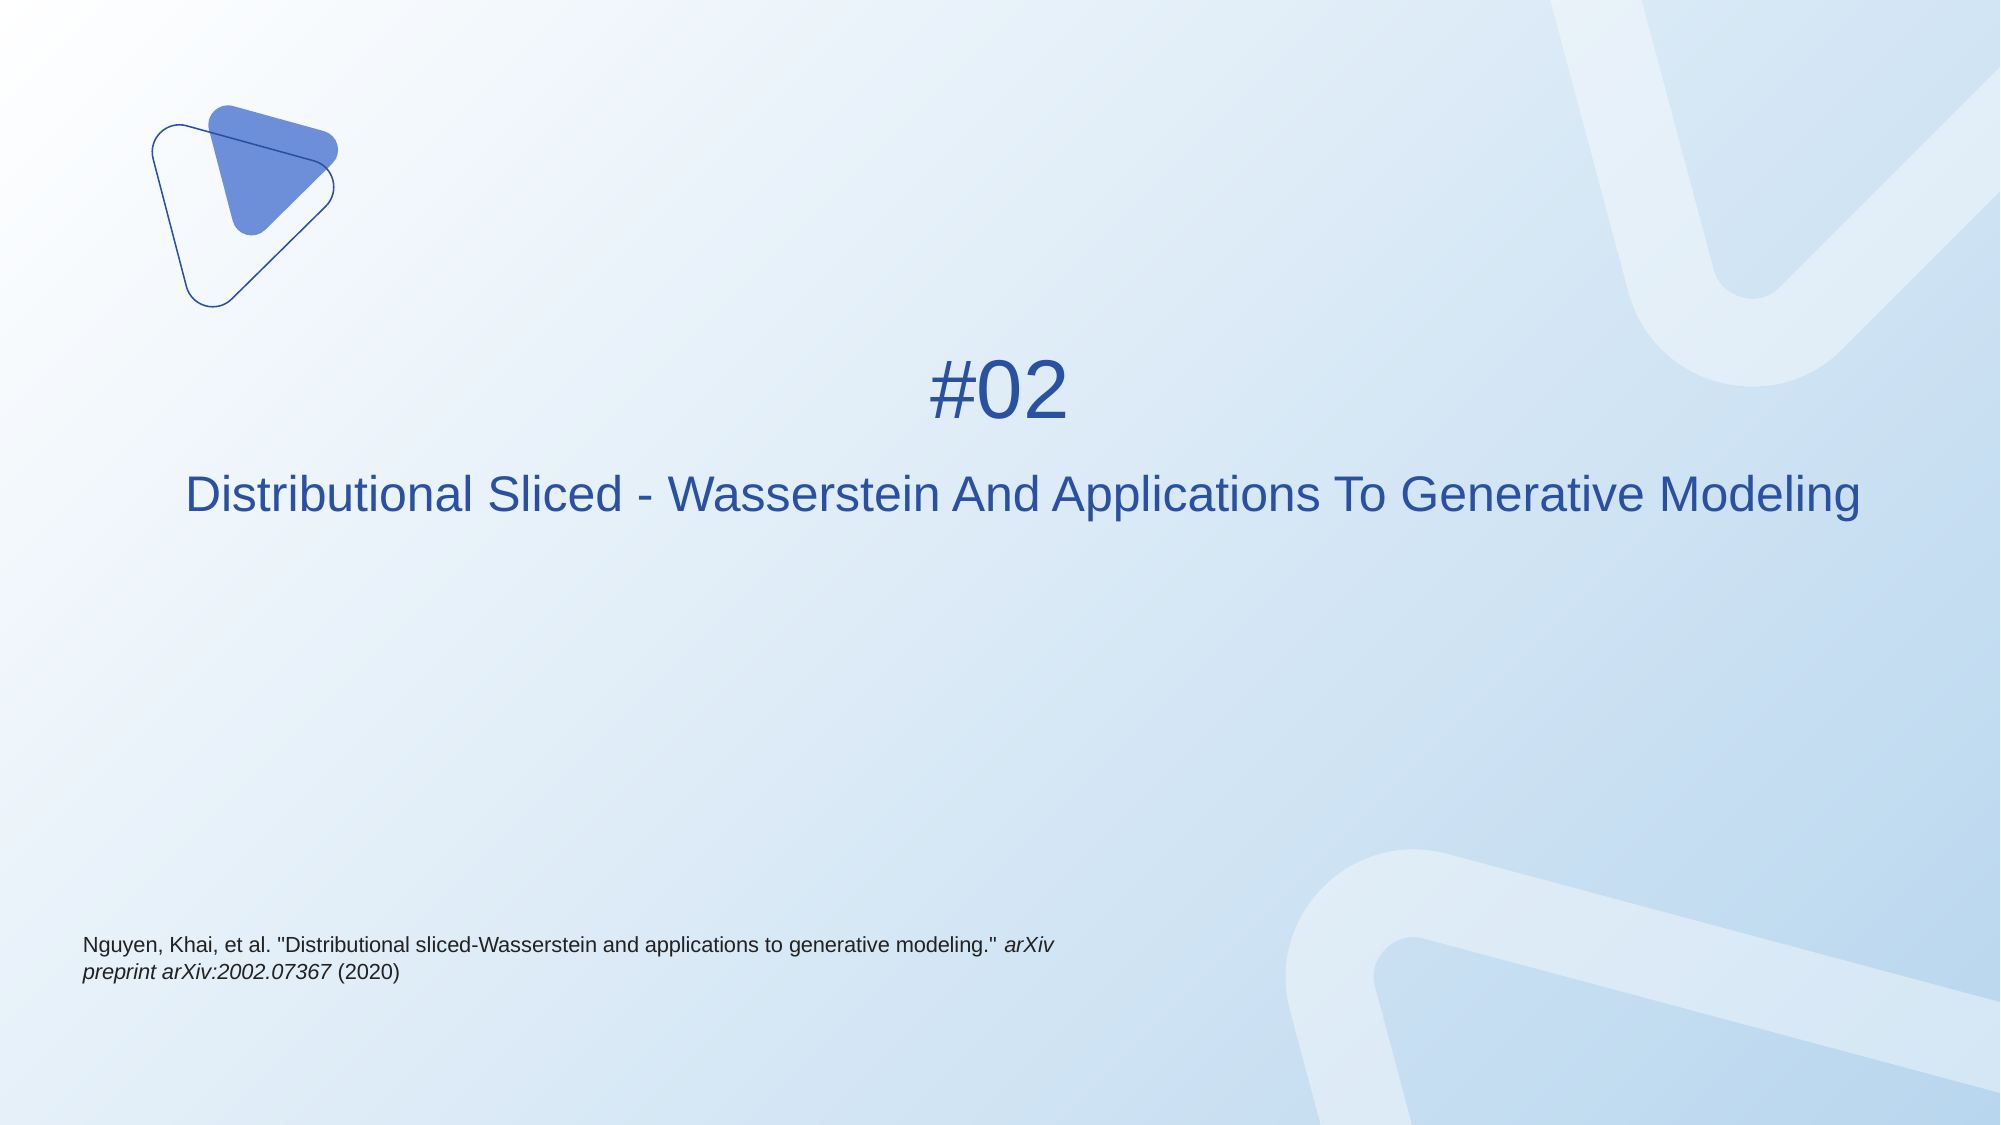

#02
Distributional Sliced - Wasserstein And Applications To Generative Modeling

Nguyen, Khai, et al. "Distributional sliced-Wasserstein and applications to generative modeling." arXiv preprint arXiv:2002.07367 (2020)